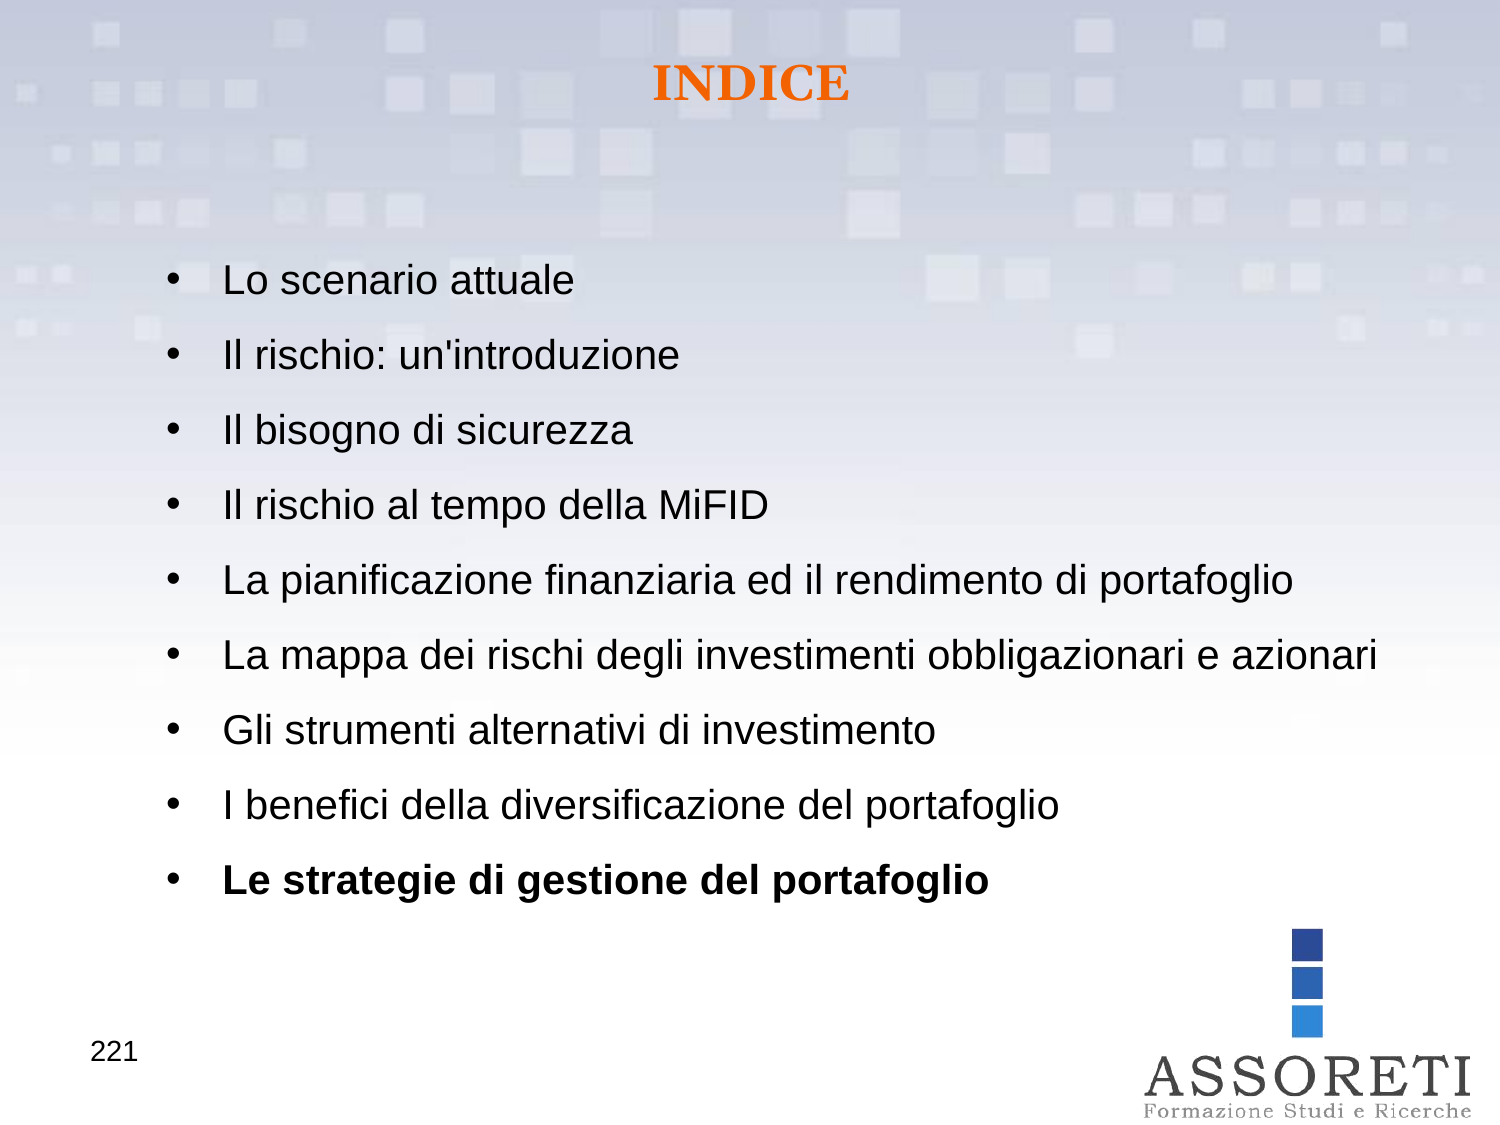

INDICE
Lo scenario attuale
Il rischio: un'introduzione
Il bisogno di sicurezza
Il rischio al tempo della MiFID
La pianificazione finanziaria ed il rendimento di portafoglio
La mappa dei rischi degli investimenti obbligazionari e azionari
Gli strumenti alternativi di investimento
I benefici della diversificazione del portafoglio
Le strategie di gestione del portafoglio
221